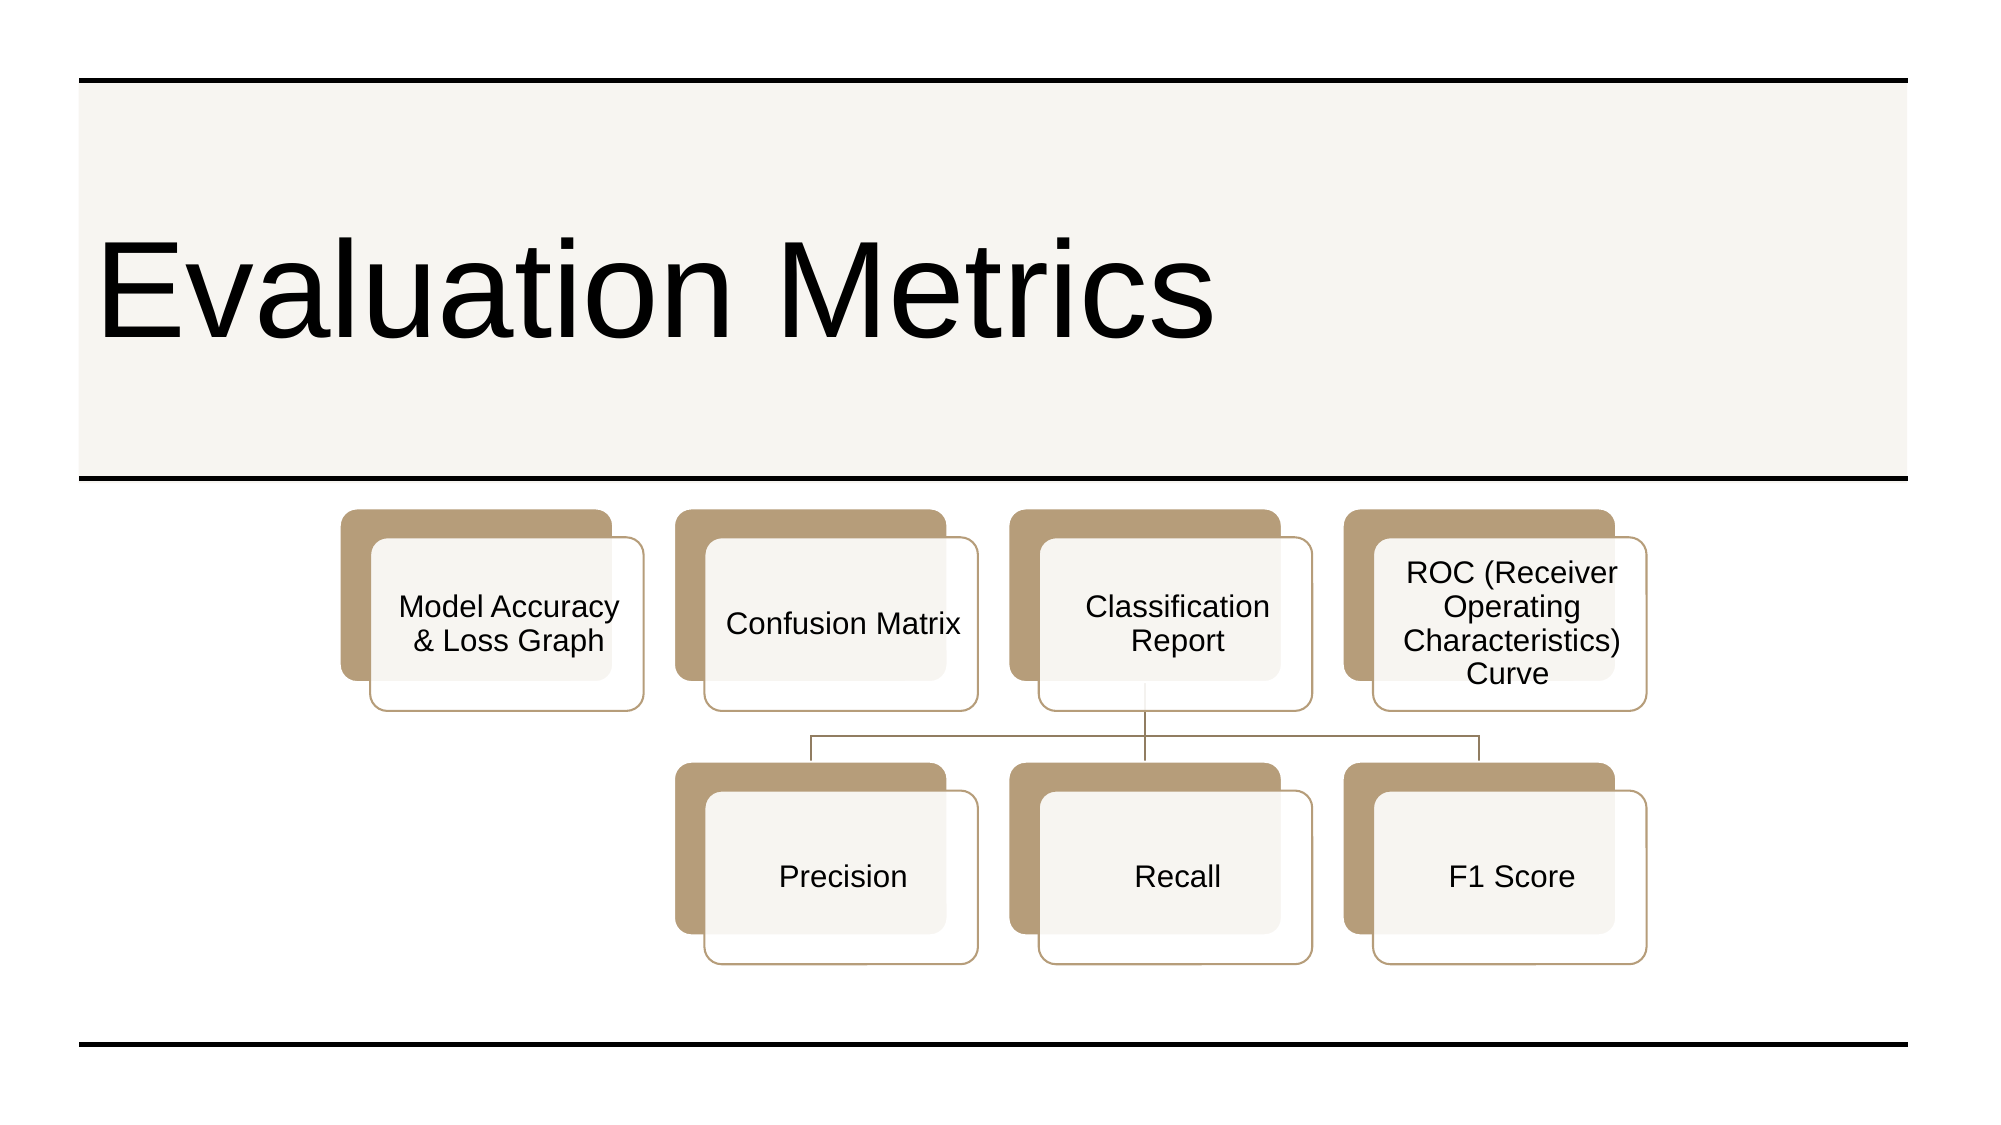

# Evaluation Metrics
Model Accuracy & Loss Graph
Confusion Matrix
Classification Report
Precision
Recall
F1 Score
ROC (Receiver Operating Characteristics) Curve